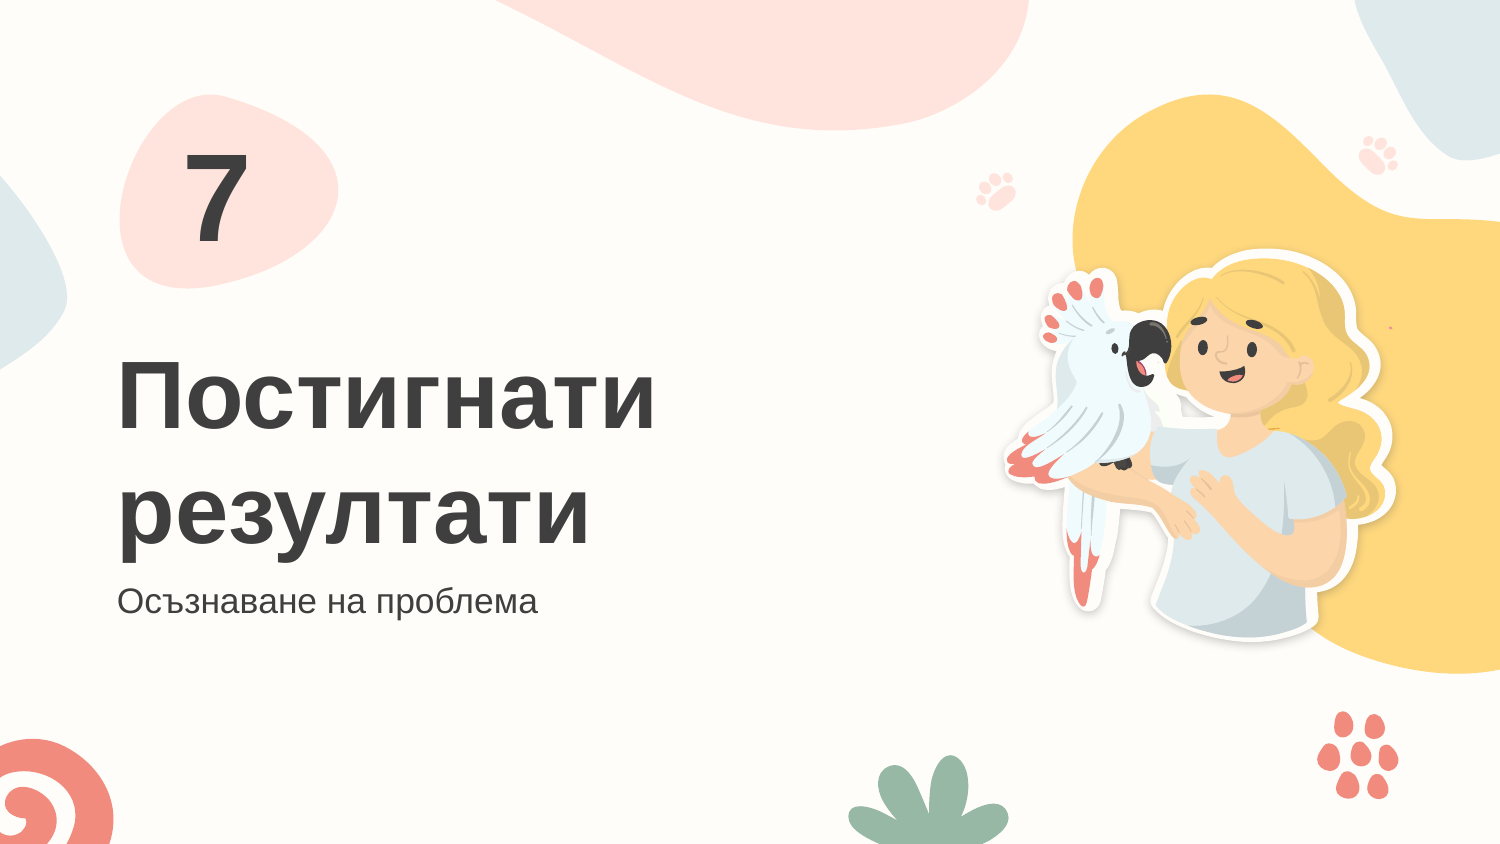

7

# Постигнати резултати
Осъзнаване на проблема